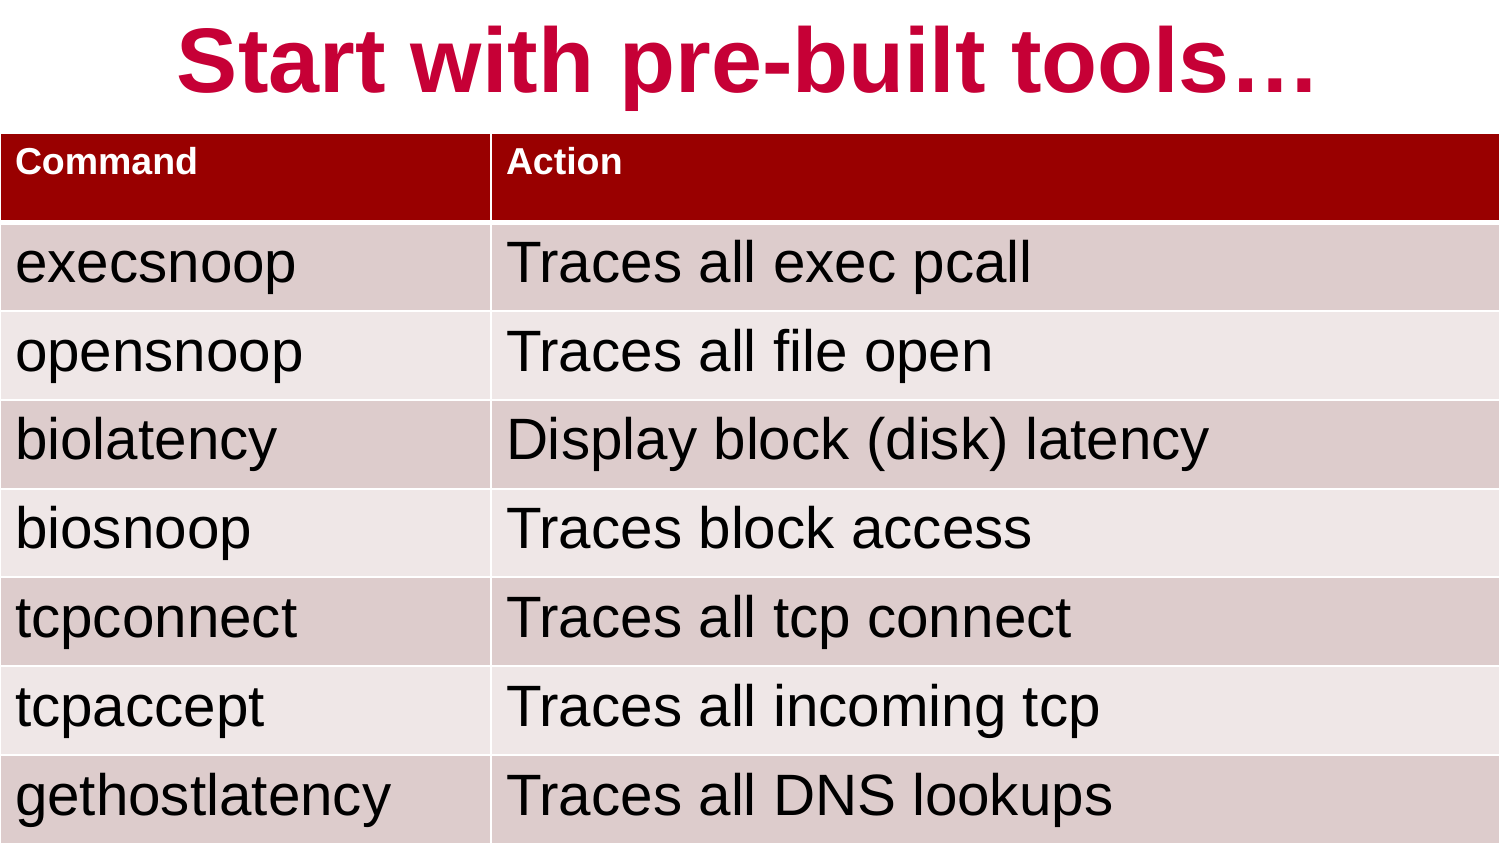

# Start with pre-built tools…
| Command | Action |
| --- | --- |
| execsnoop | Traces all exec pcall |
| opensnoop | Traces all file open |
| biolatency | Display block (disk) latency |
| biosnoop | Traces block access |
| tcpconnect | Traces all tcp connect |
| tcpaccept | Traces all incoming tcp |
| gethostlatency | Traces all DNS lookups |